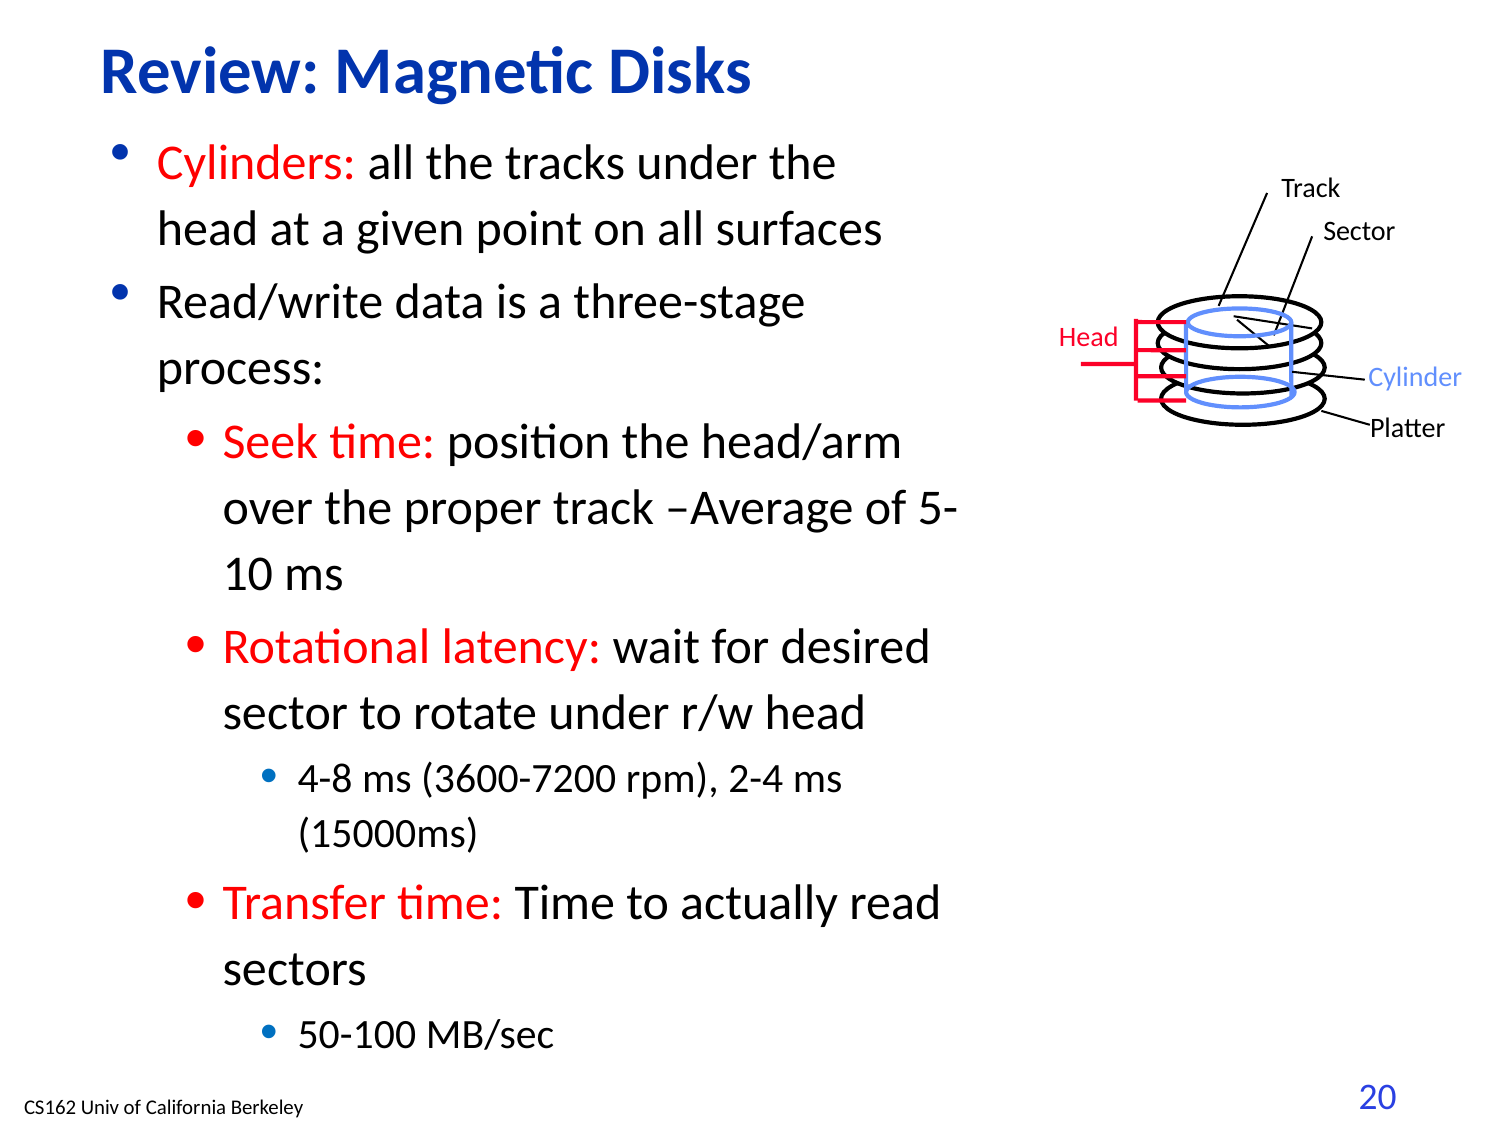

# Review: Magnetic Disks
Cylinders: all the tracks under the
head at a given point on all surfaces
Read/write data is a three-stage process:
Seek time: position the head/arm over the proper track –Average of 5-10 ms
Rotational latency: wait for desired sector to rotate under r/w head
4-8 ms (3600-7200 rpm), 2-4 ms (15000ms)
Transfer time: Time to actually read sectors
50-100 MB/sec
Track

Sector

Cylinder

Head

Platter
CS162 Univ of California Berkeley